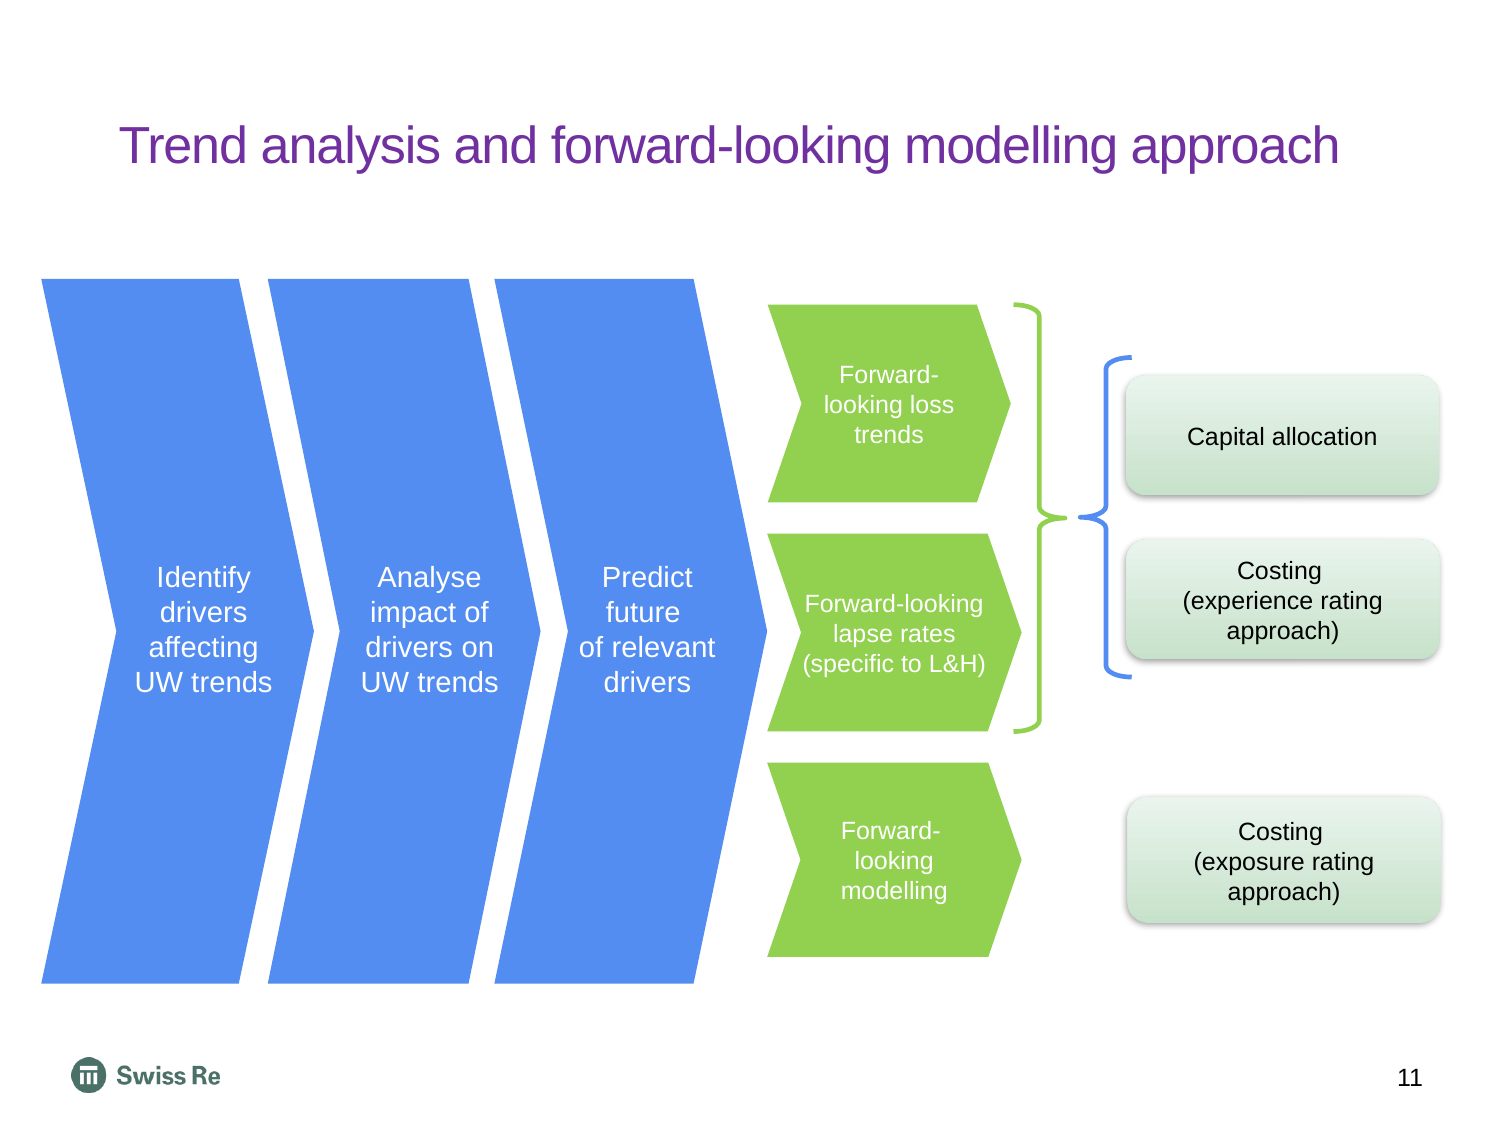

# Trend analysis and forward-looking modelling approach

Forward- looking loss trends

Capital allocation
Forward-looking lapse rates
(specific to L&H)
Costing
(experience rating approach)
Identify drivers affecting UW trends
Analyse impact of drivers on UW trends
Predict future
of relevant drivers
Forward-
looking modelling
Costing
(exposure rating approach)
11